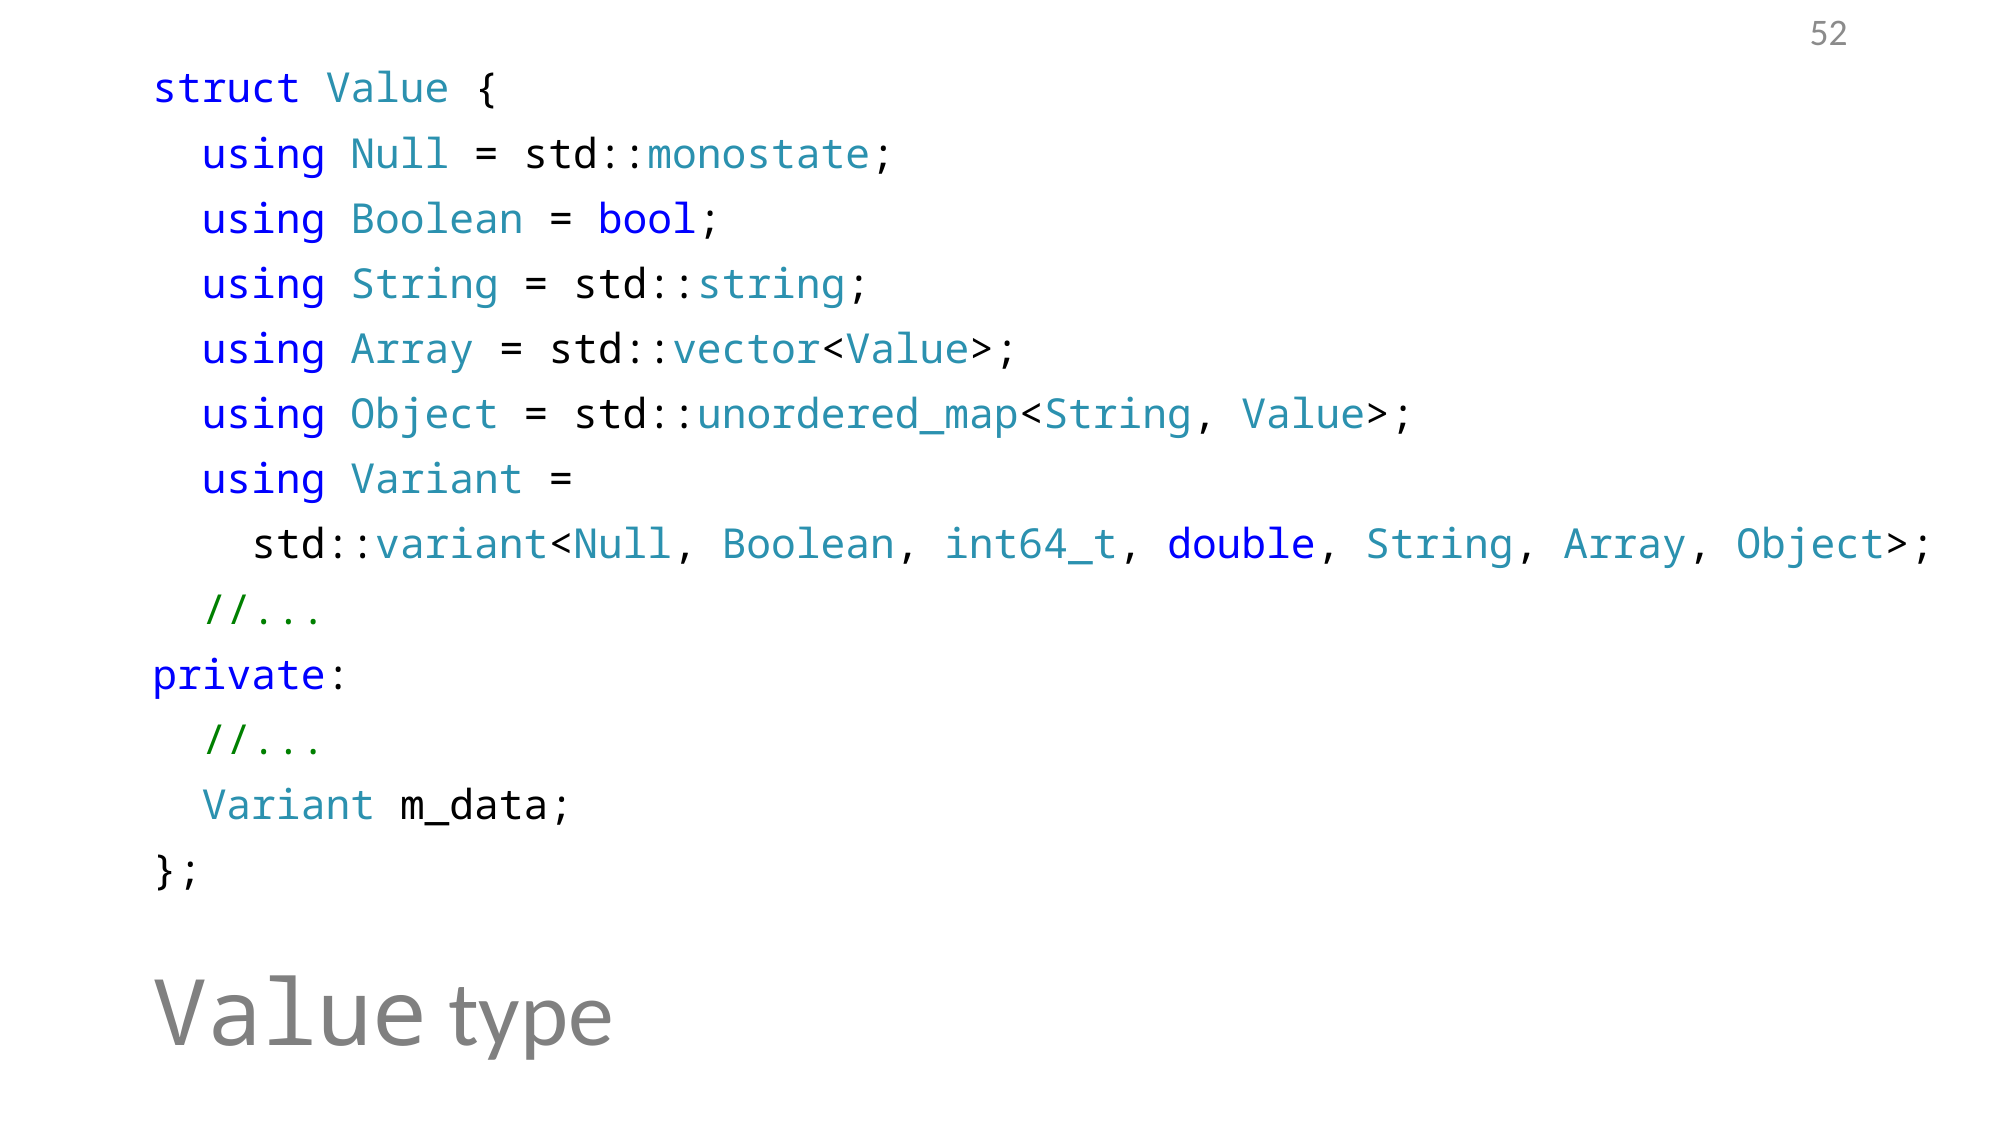

52
struct Value {
  using Null = std::monostate;
  using Boolean = bool;
  using String = std::string;
  using Array = std::vector<Value>;
  using Object = std::unordered_map<String, Value>;
  using Variant =
    std::variant<Null, Boolean, int64_t, double, String, Array, Object>;
  //...
private:
  //...
  Variant m_data;
};
# Value type